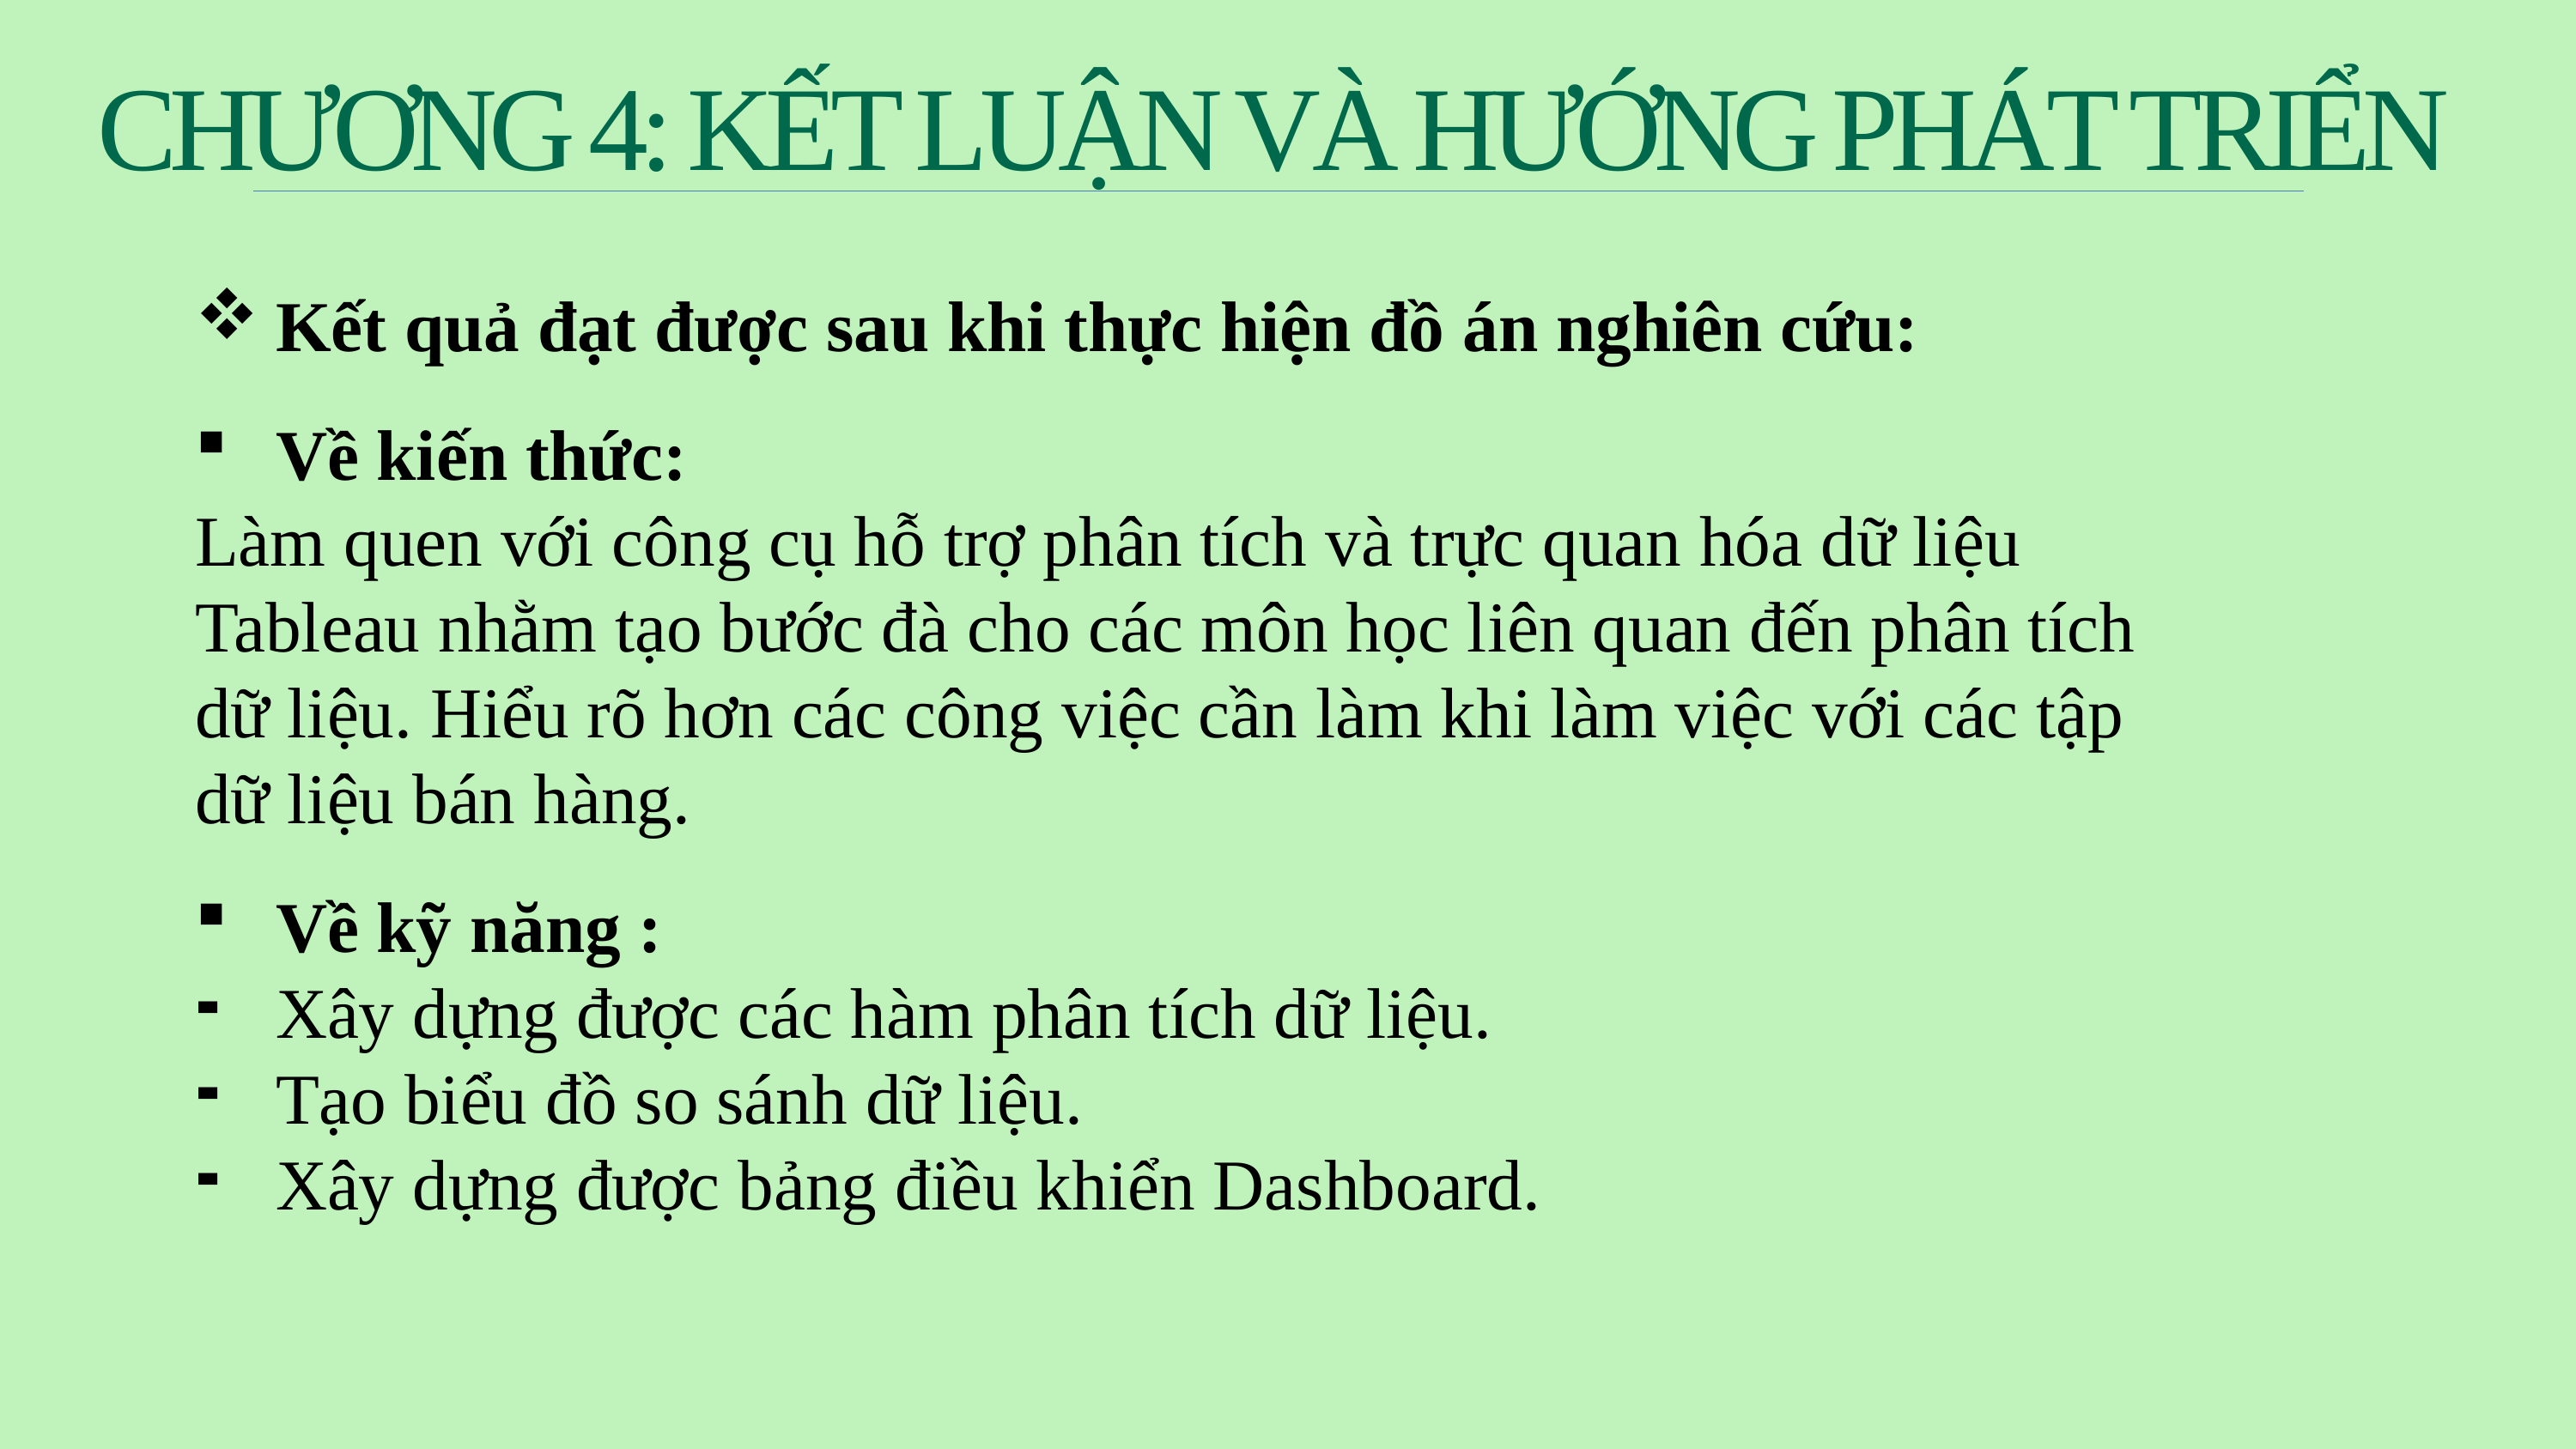

CHƯƠNG 4: KẾT LUẬN VÀ HƯỚNG PHÁT TRIỂN
Kết quả đạt được sau khi thực hiện đồ án nghiên cứu:
Về kiến thức:
Làm quen với công cụ hỗ trợ phân tích và trực quan hóa dữ liệu Tableau nhằm tạo bước đà cho các môn học liên quan đến phân tích dữ liệu. Hiểu rõ hơn các công việc cần làm khi làm việc với các tập dữ liệu bán hàng.
Về kỹ năng :
Xây dựng được các hàm phân tích dữ liệu.
Tạo biểu đồ so sánh dữ liệu.
Xây dựng được bảng điều khiển Dashboard.